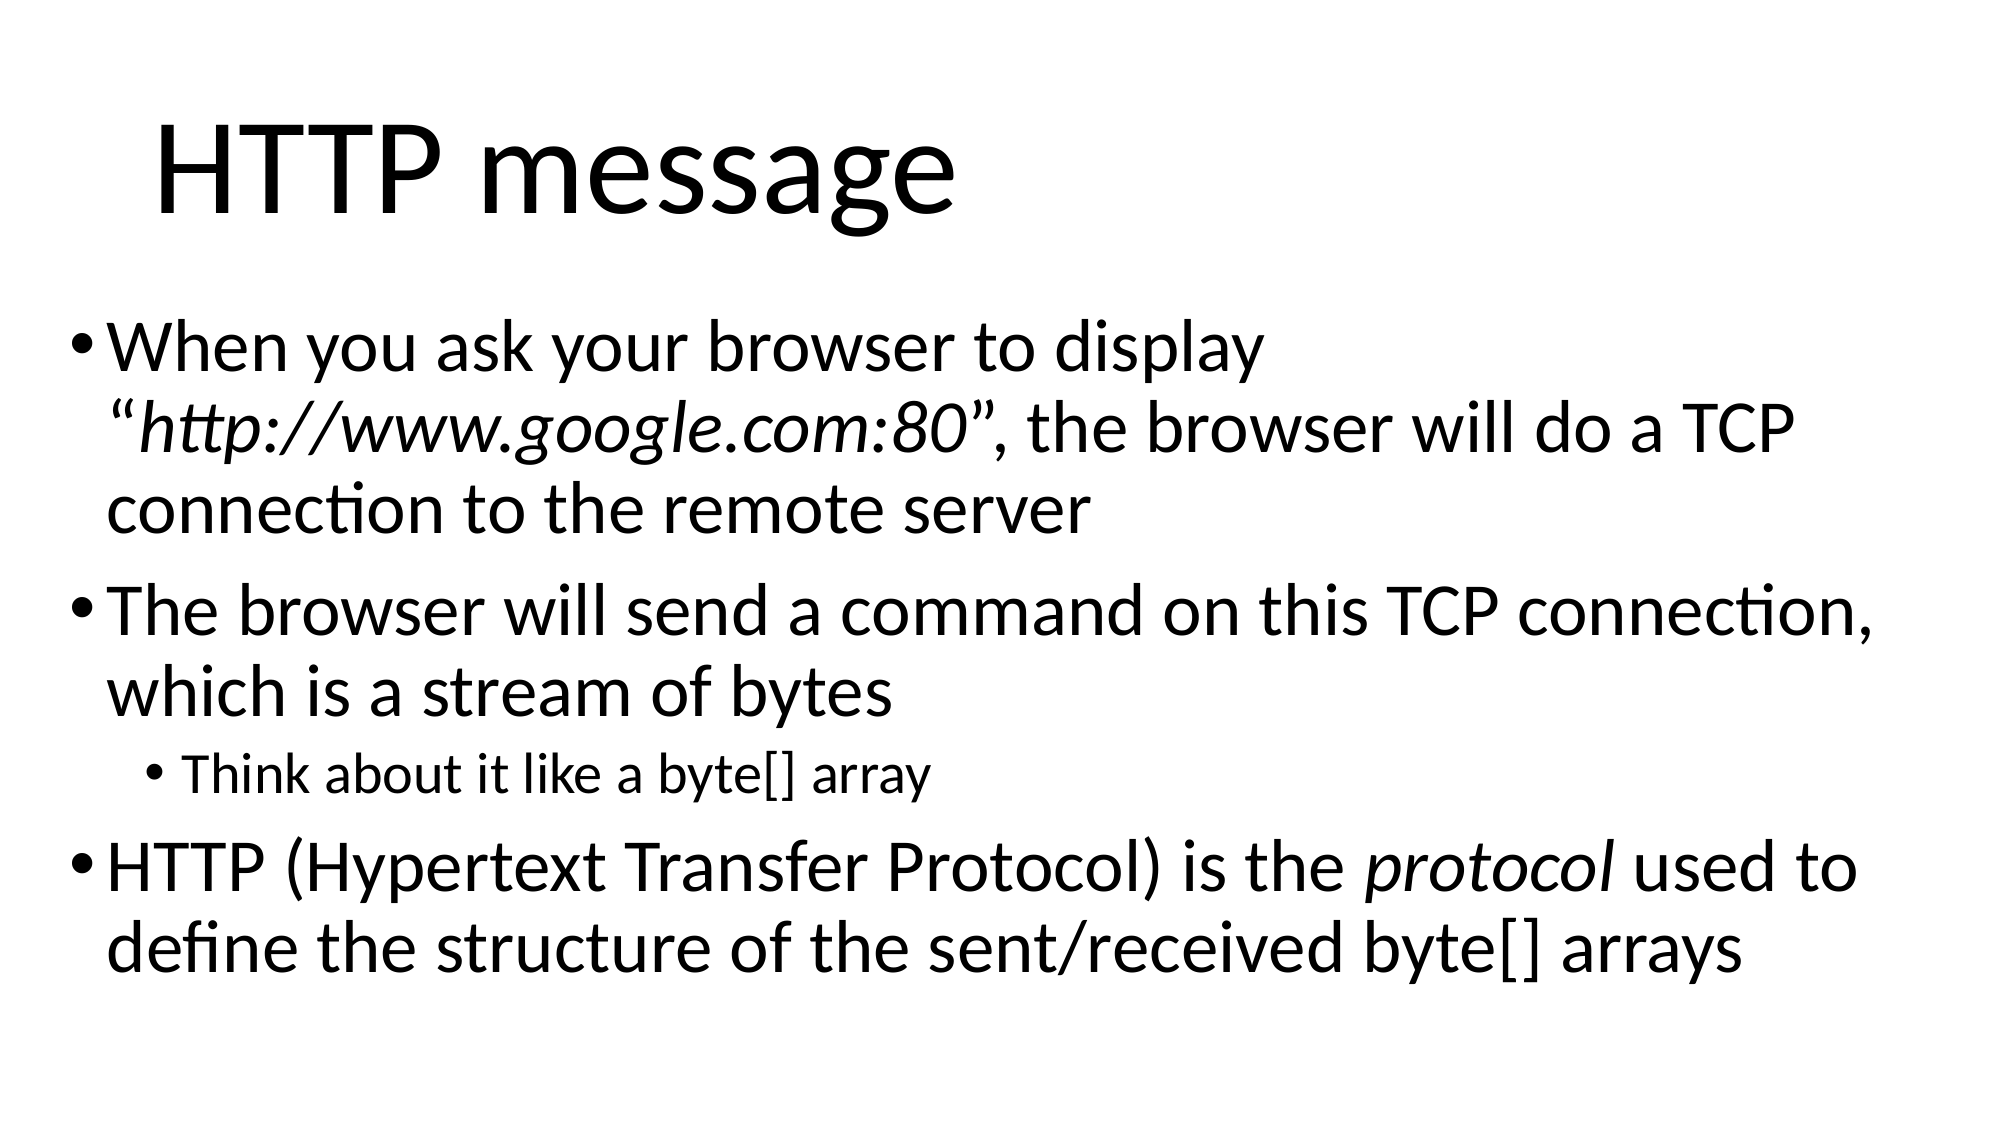

# HTTP message
When you ask your browser to display “http://www.google.com:80”, the browser will do a TCP connection to the remote server
The browser will send a command on this TCP connection, which is a stream of bytes
Think about it like a byte[] array
HTTP (Hypertext Transfer Protocol) is the protocol used to define the structure of the sent/received byte[] arrays